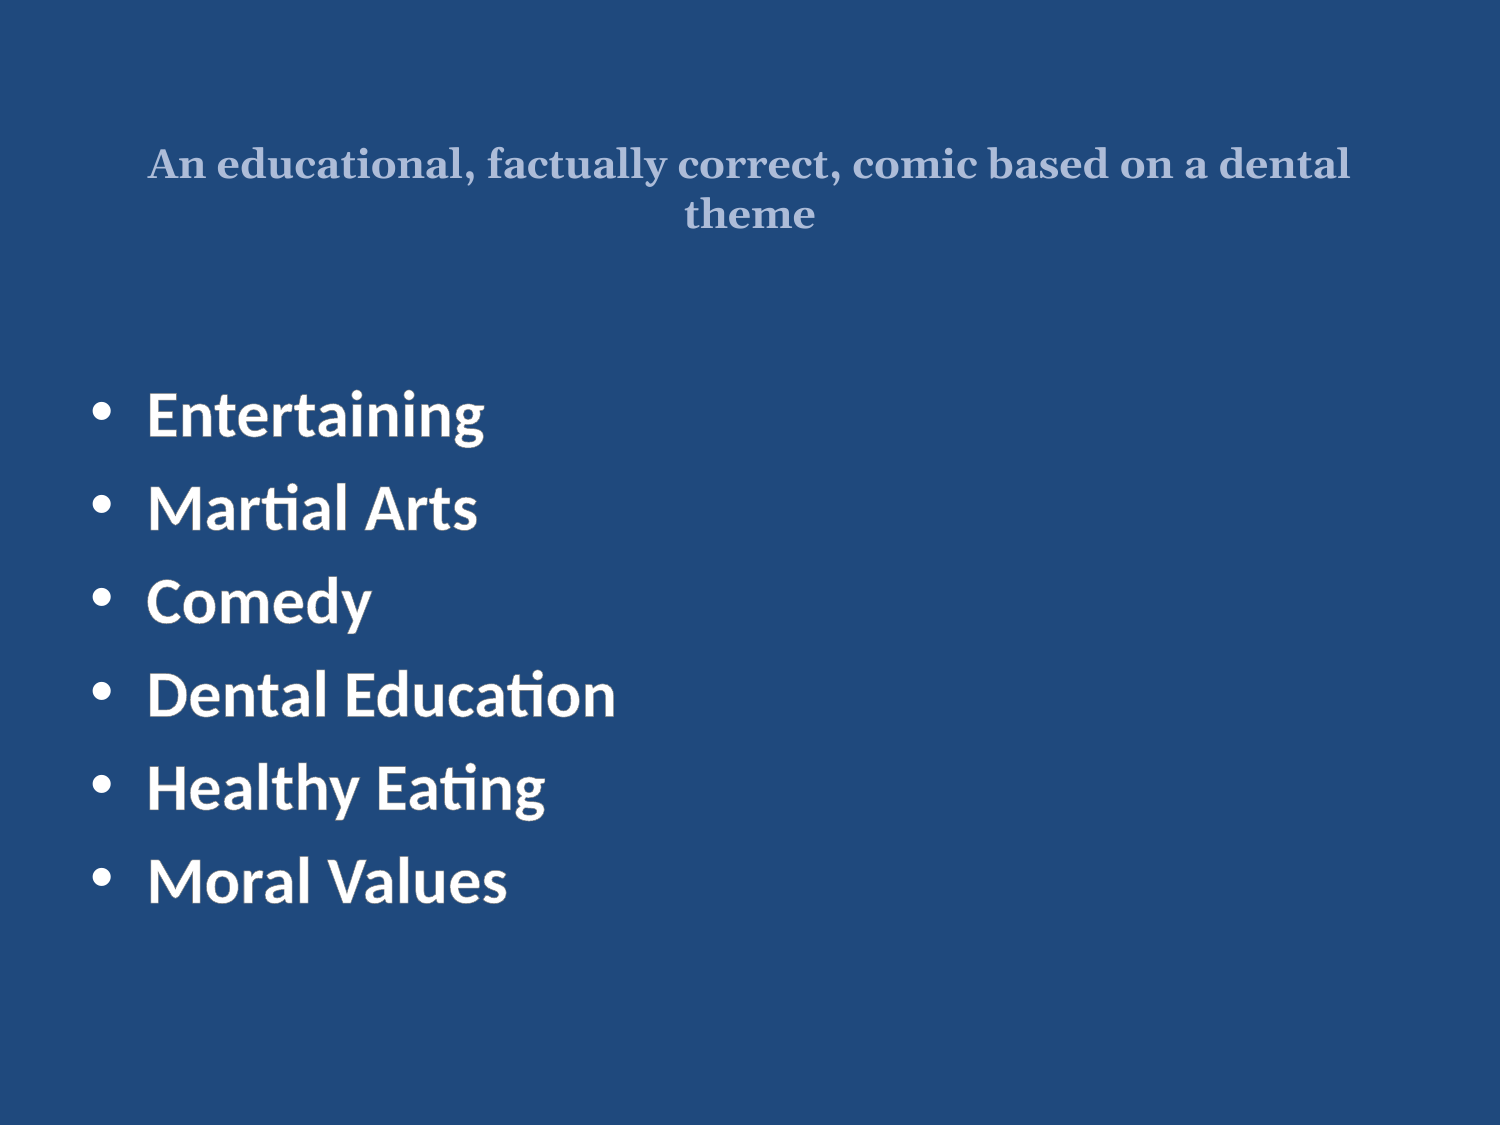

# An educational, factually correct, comic based on a dental theme
Entertaining
Martial Arts
Comedy
Dental Education
Healthy Eating
Moral Values